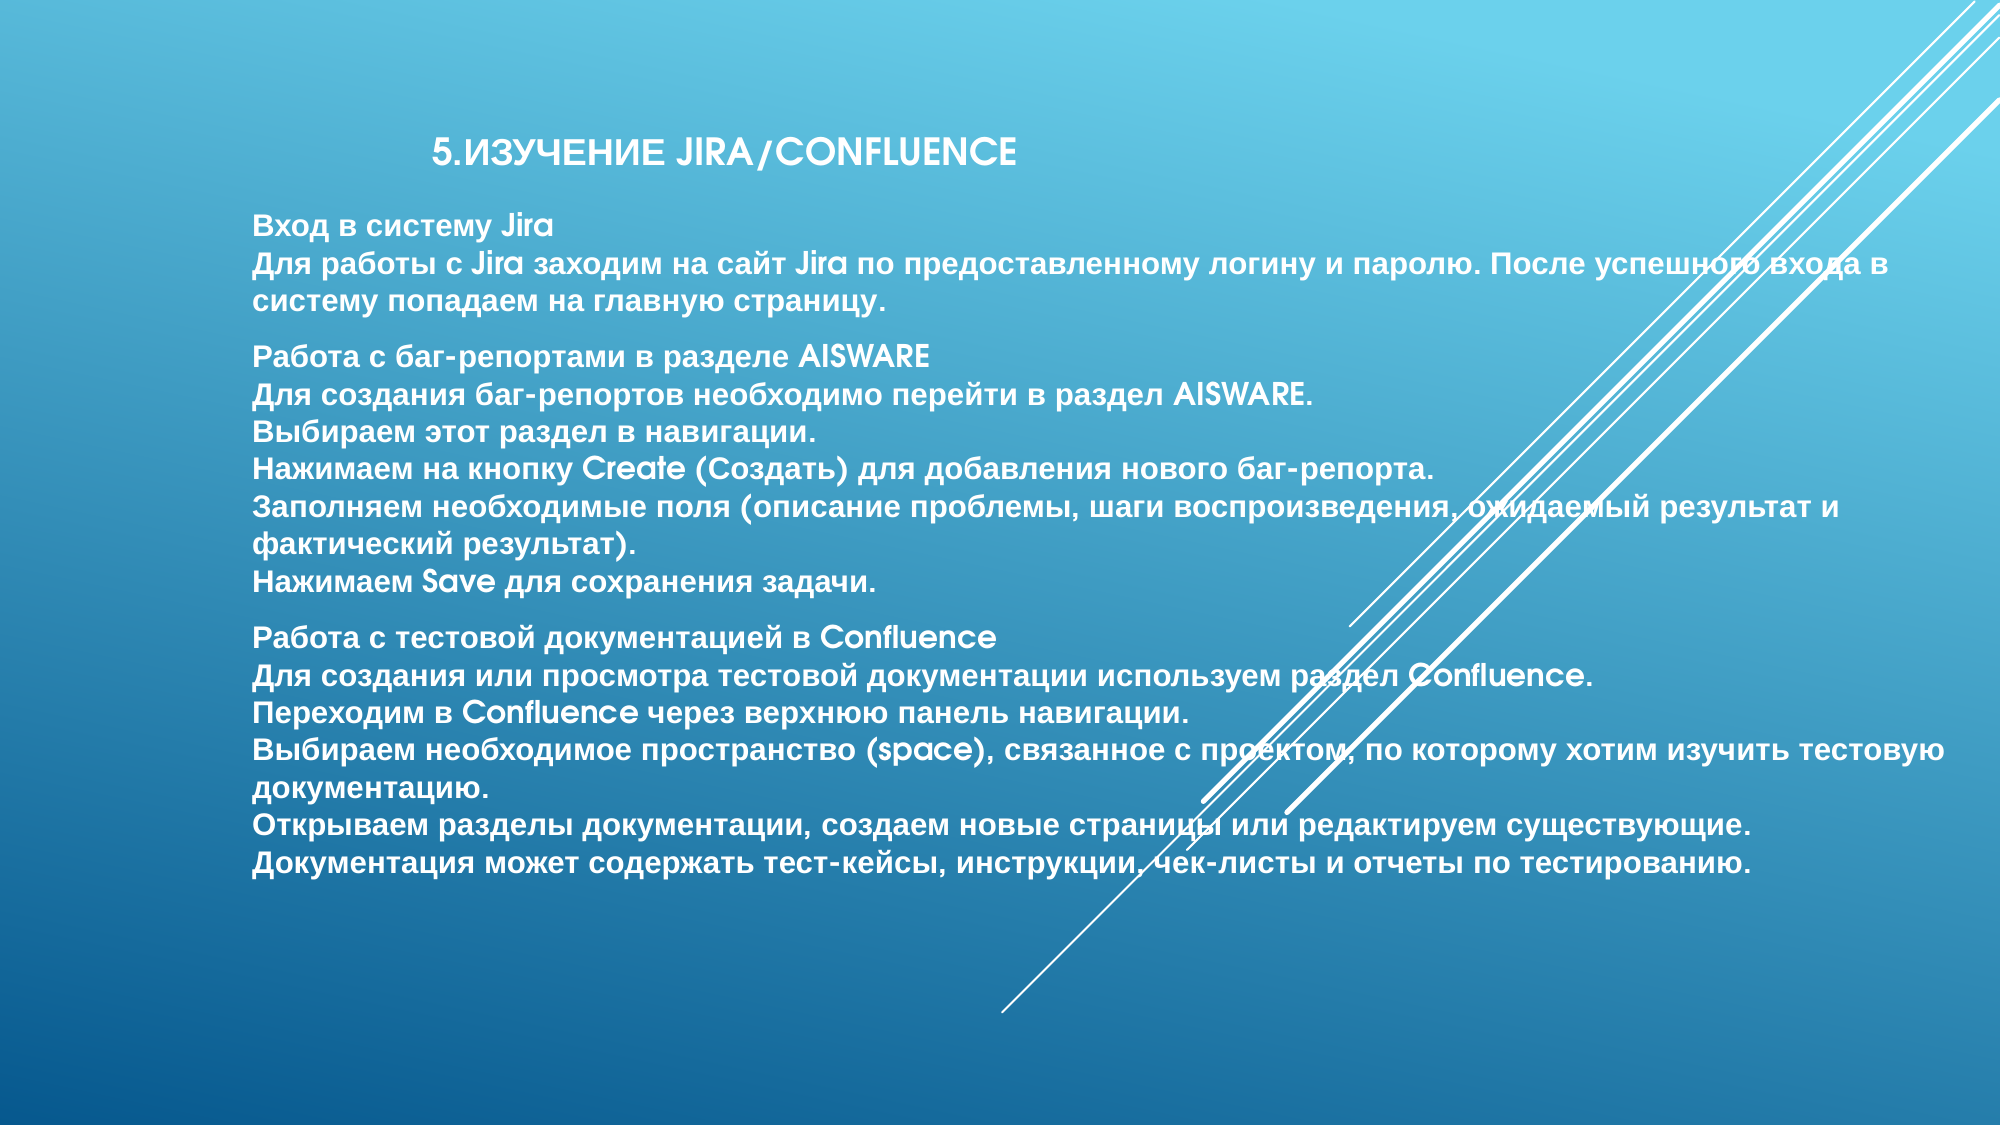

# 5.Изучение Jira/Confluence
Вход в систему Jira
Для работы с Jira заходим на сайт Jira по предоставленному логину и паролю. После успешного входа в систему попадаем на главную страницу.
Работа с баг-репортами в разделе AISWARE
Для создания баг-репортов необходимо перейти в раздел AISWARE.
Выбираем этот раздел в навигации.
Нажимаем на кнопку Create (Создать) для добавления нового баг-репорта.
Заполняем необходимые поля (описание проблемы, шаги воспроизведения, ожидаемый результат и фактический результат).
Нажимаем Save для сохранения задачи.
Работа с тестовой документацией в Confluence
Для создания или просмотра тестовой документации используем раздел Confluence.
Переходим в Confluence через верхнюю панель навигации.
Выбираем необходимое пространство (space), связанное с проектом, по которому хотим изучить тестовую документацию.
Открываем разделы документации, создаем новые страницы или редактируем существующие.
Документация может содержать тест-кейсы, инструкции, чек-листы и отчеты по тестированию.